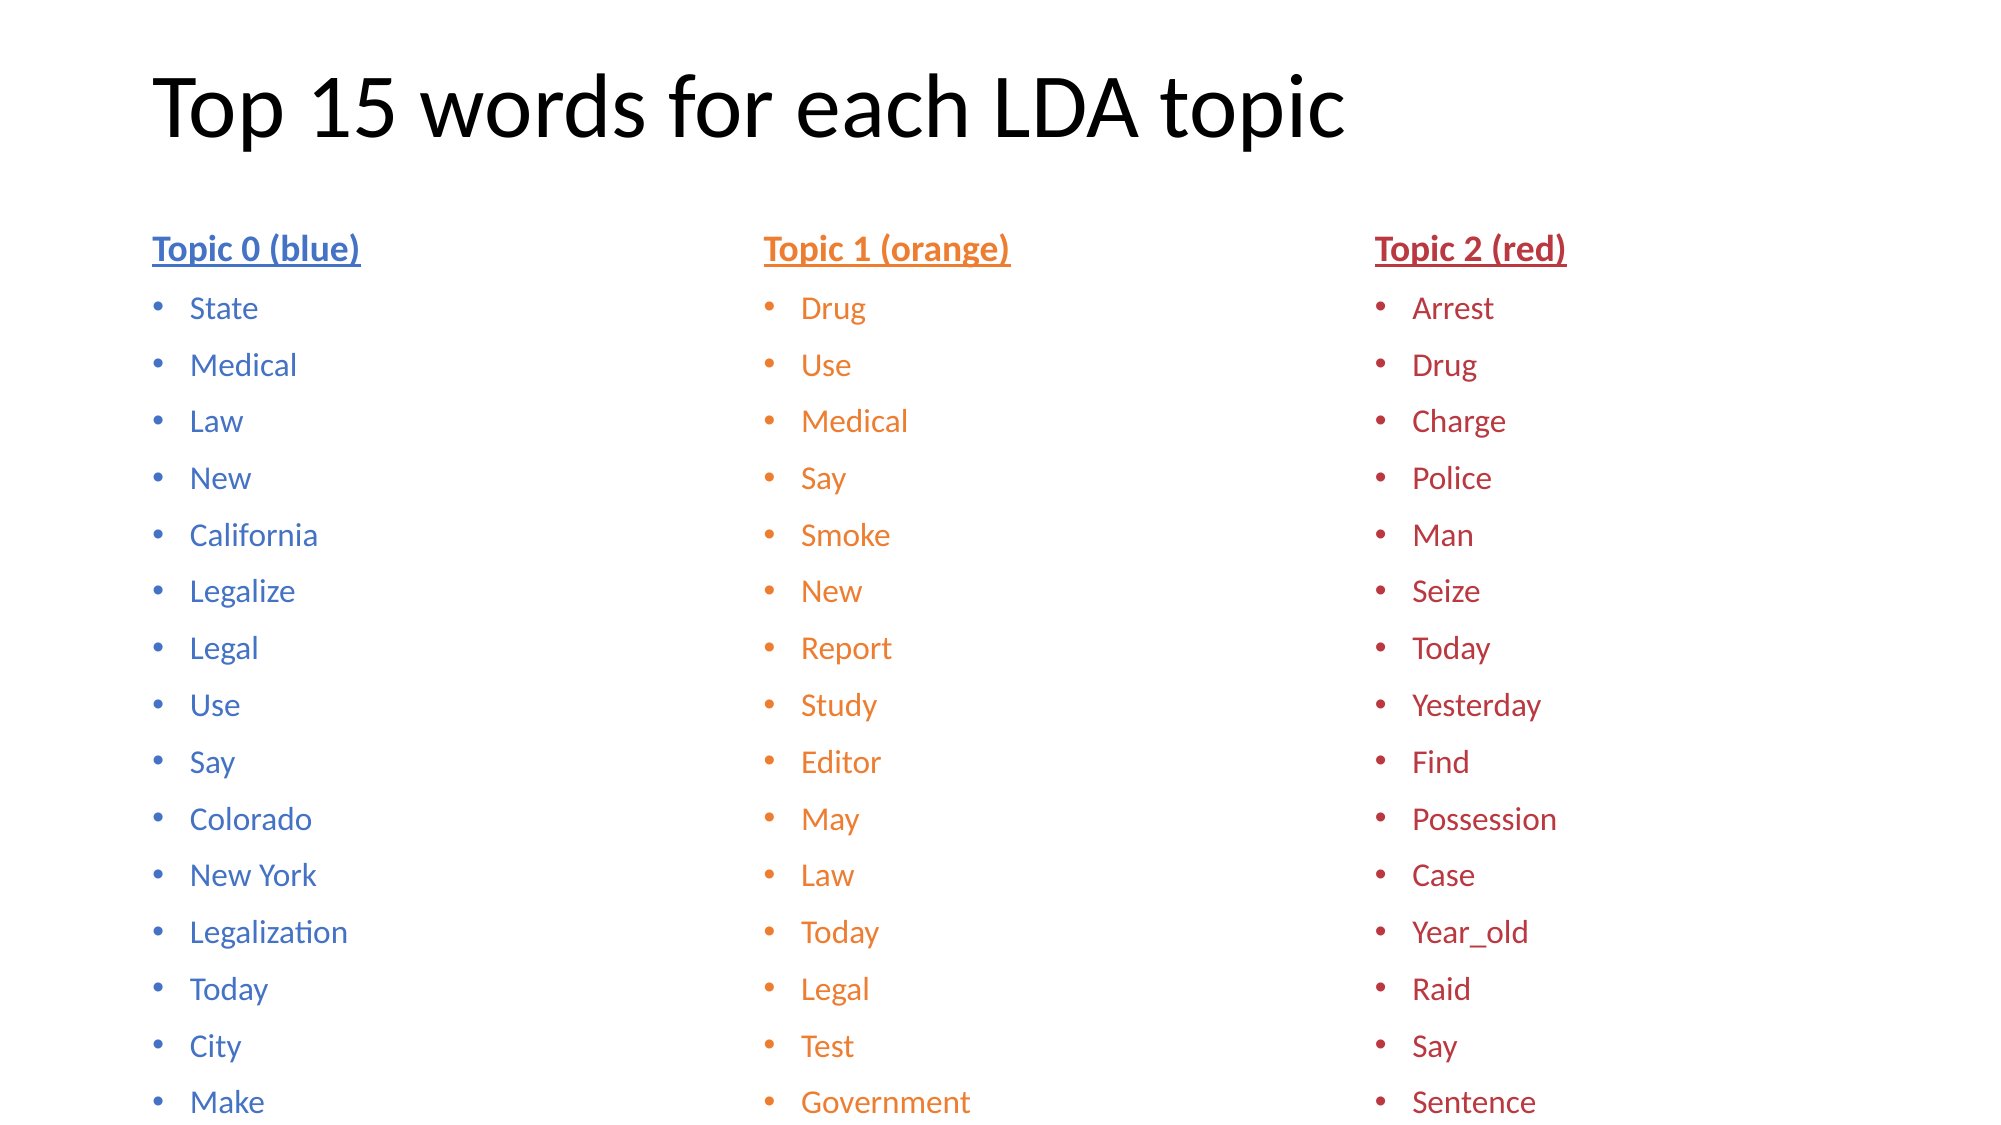

# Top 15 words for each LDA topic
Topic 0 (blue)
State
Medical
Law
New
California
Legalize
Legal
Use
Say
Colorado
New York
Legalization
Today
City
Make

Topic 1 (orange)
Drug
Use
Medical
Say
Smoke
New
Report
Study
Editor
May
Law
Today
Legal
Test
Government

Topic 2 (red)
Arrest
Drug
Charge
Police
Man
Seize
Today
Yesterday
Find
Possession
Case
Year_old
Raid
Say
Sentence